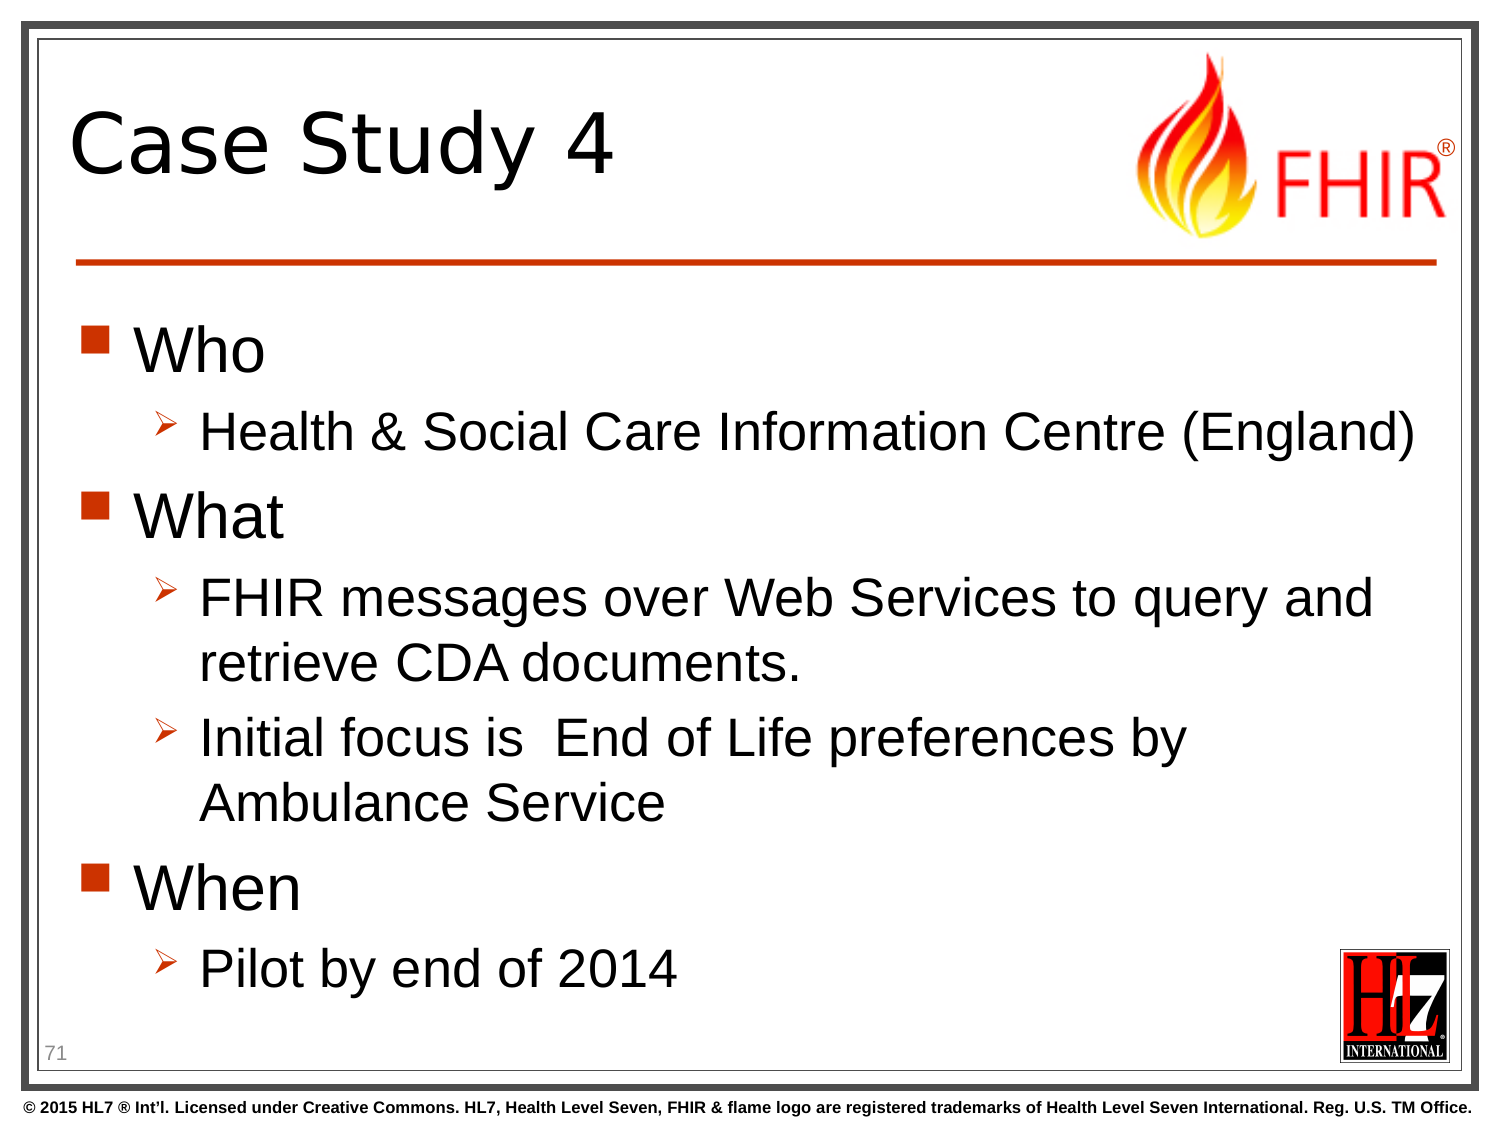

# Case Study 4
Who
Health & Social Care Information Centre (England)
What
FHIR messages over Web Services to query and retrieve CDA documents.
Initial focus is  End of Life preferences by Ambulance Service
When
Pilot by end of 2014
71